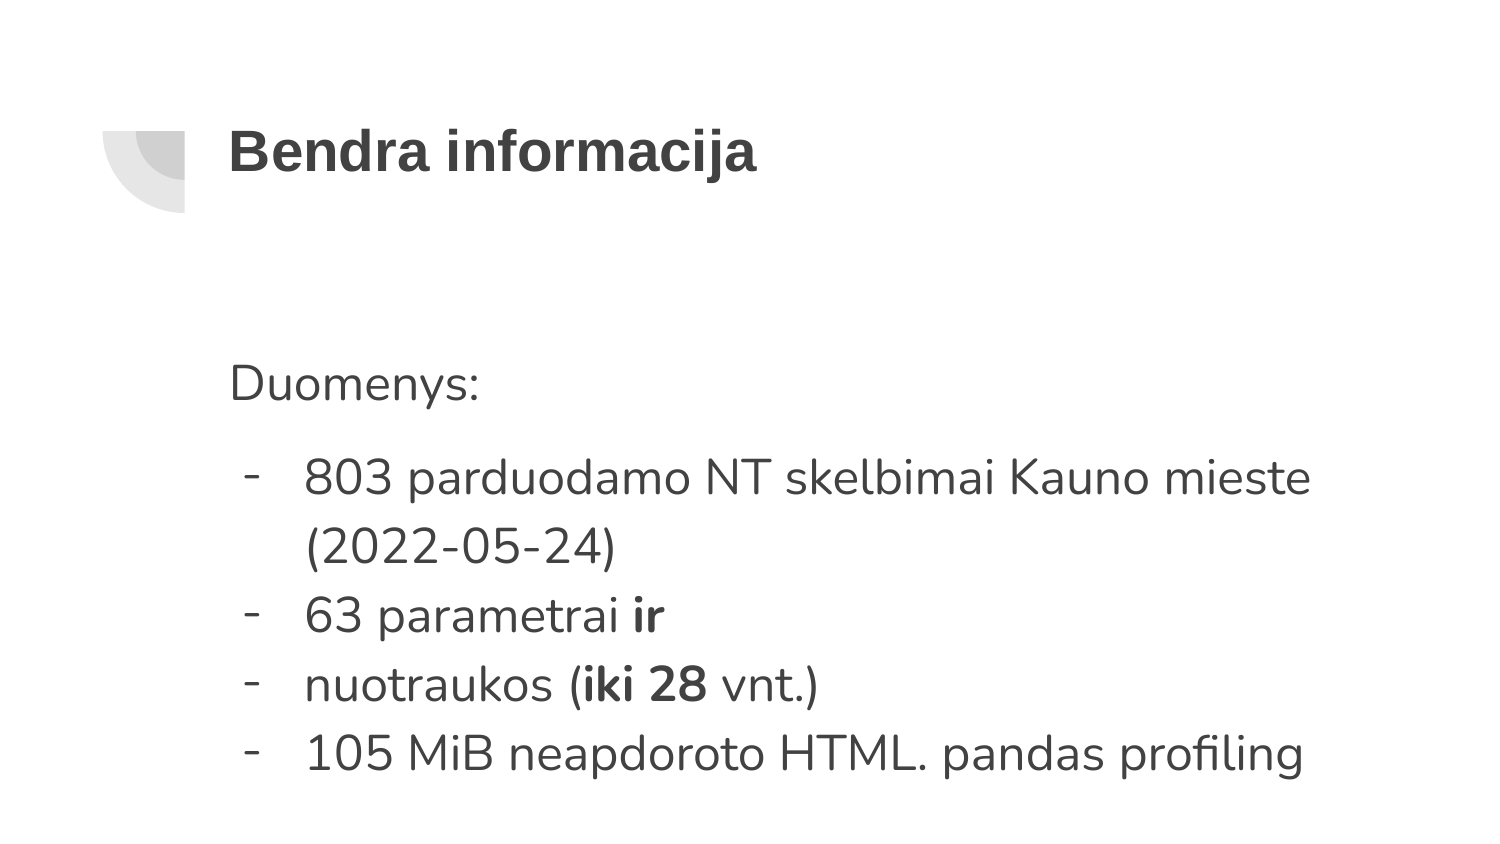

# Bendra informacija
Duomenys:
803 parduodamo NT skelbimai Kauno mieste (2022-05-24)
63 parametrai ir
nuotraukos (iki 28 vnt.)
105 MiB neapdoroto HTML. pandas profiling